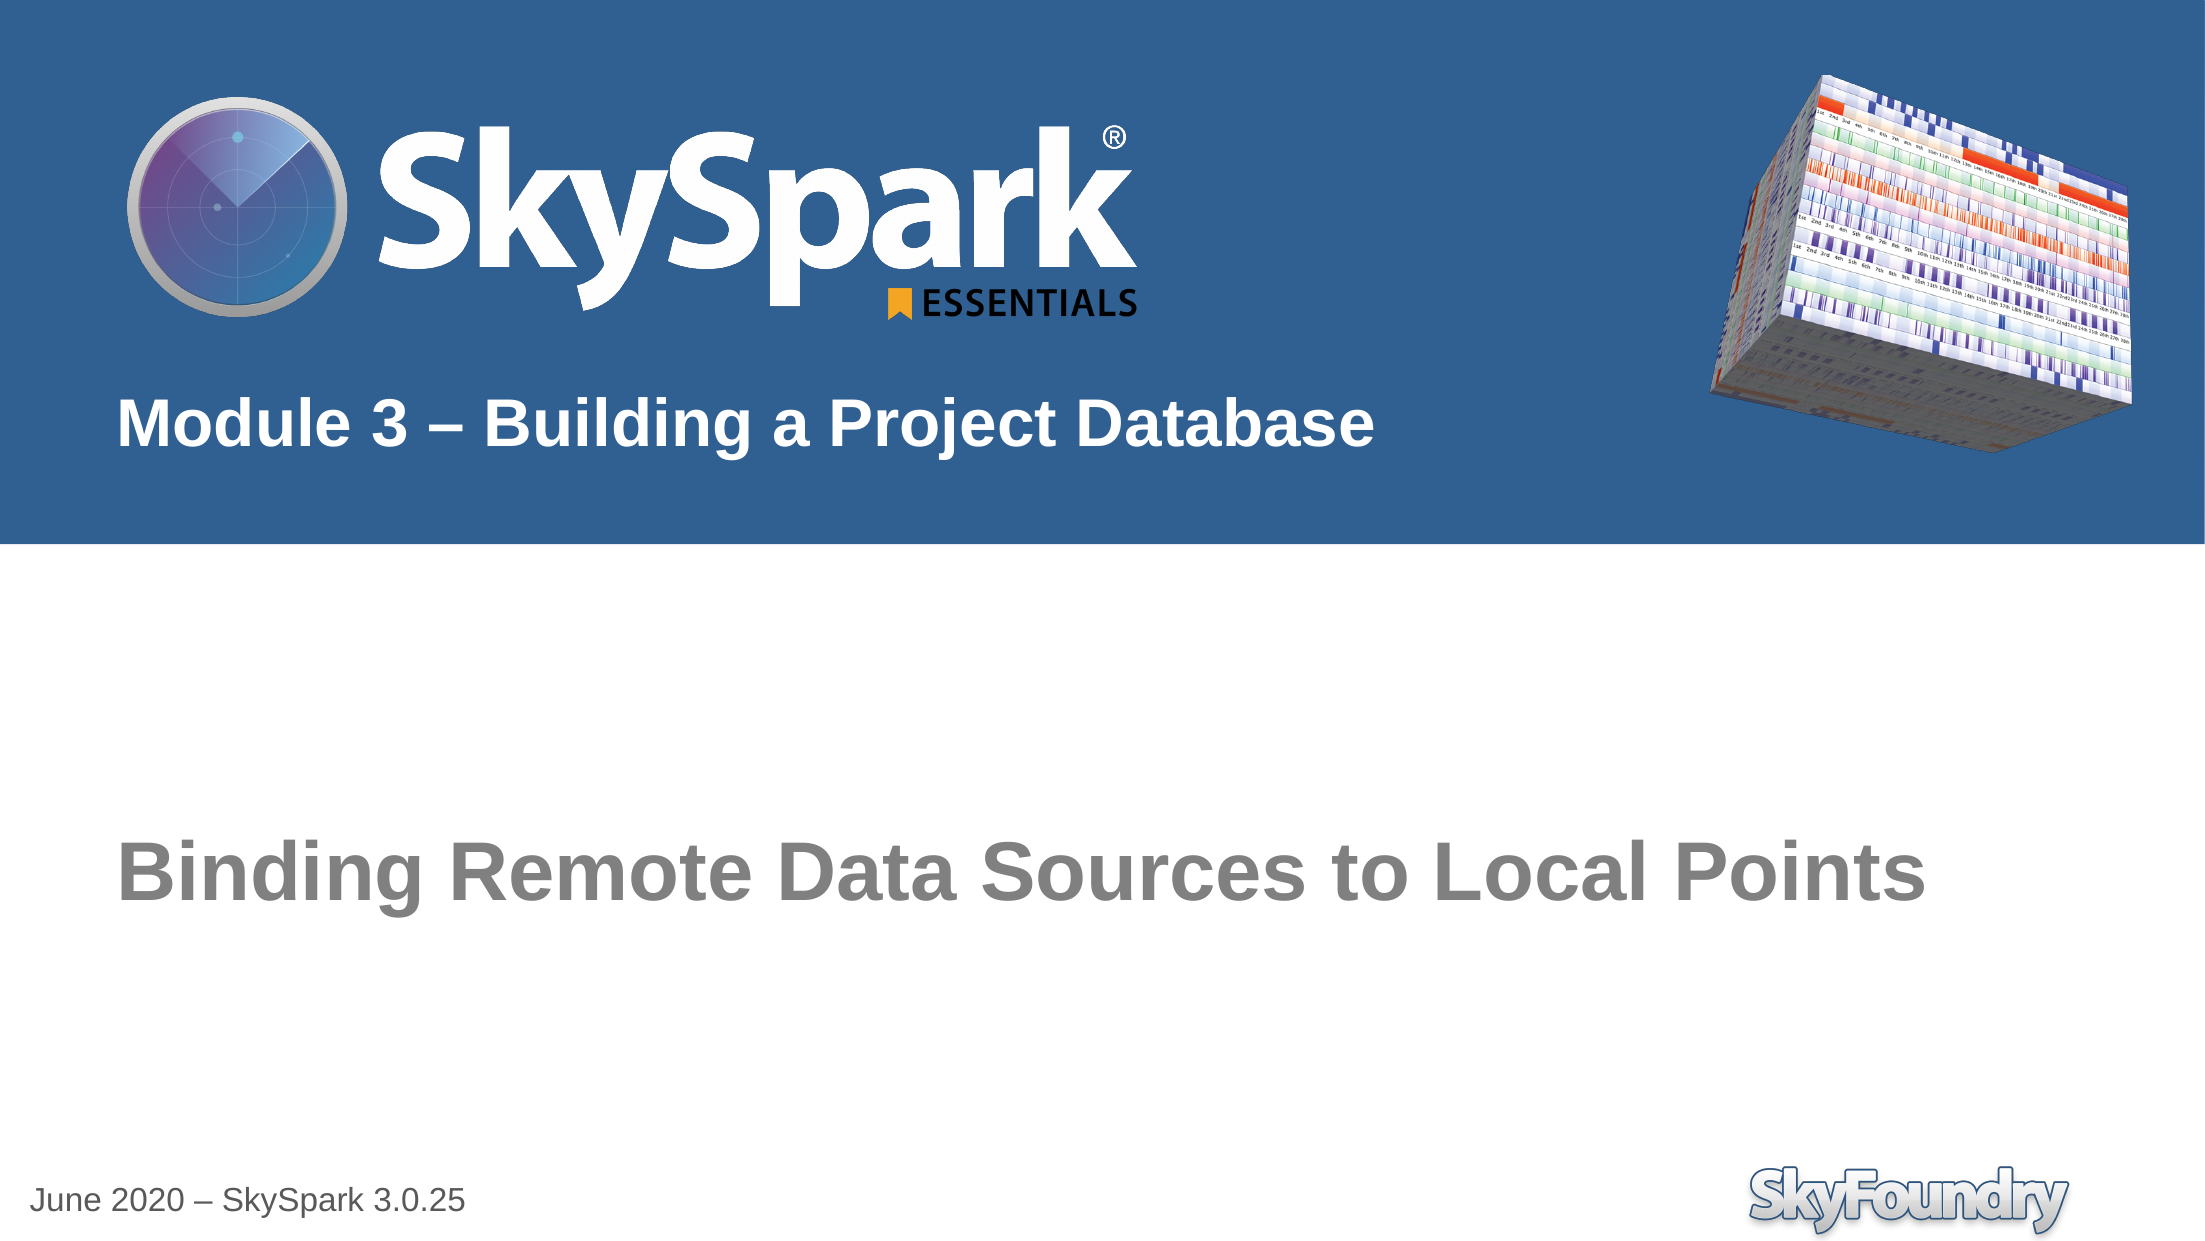

Binding Remote Data Sources to Local Points